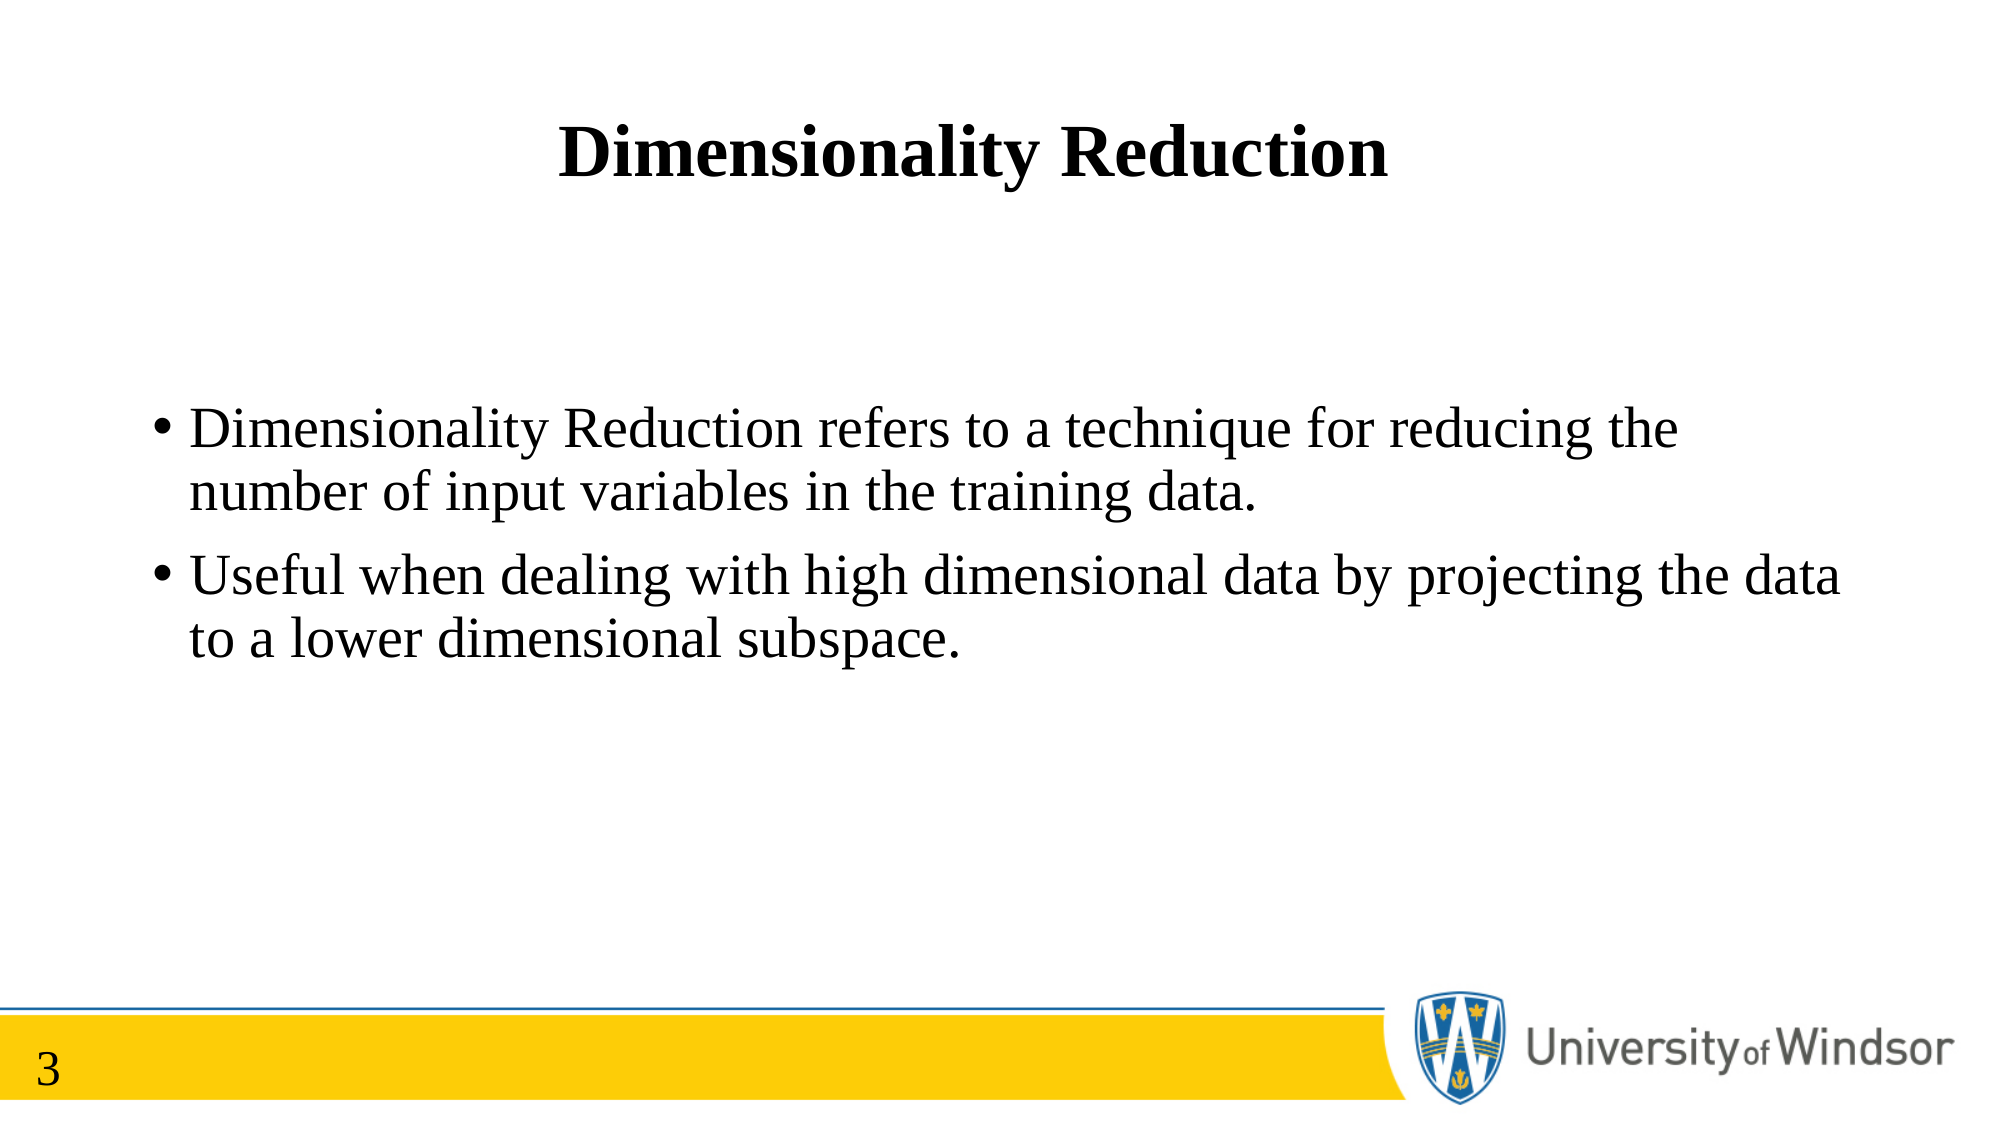

# Dimensionality Reduction

Dimensionality Reduction refers to a technique for reducing the number of input variables in the training data.
Useful when dealing with high dimensional data by projecting the data to a lower dimensional subspace.

3